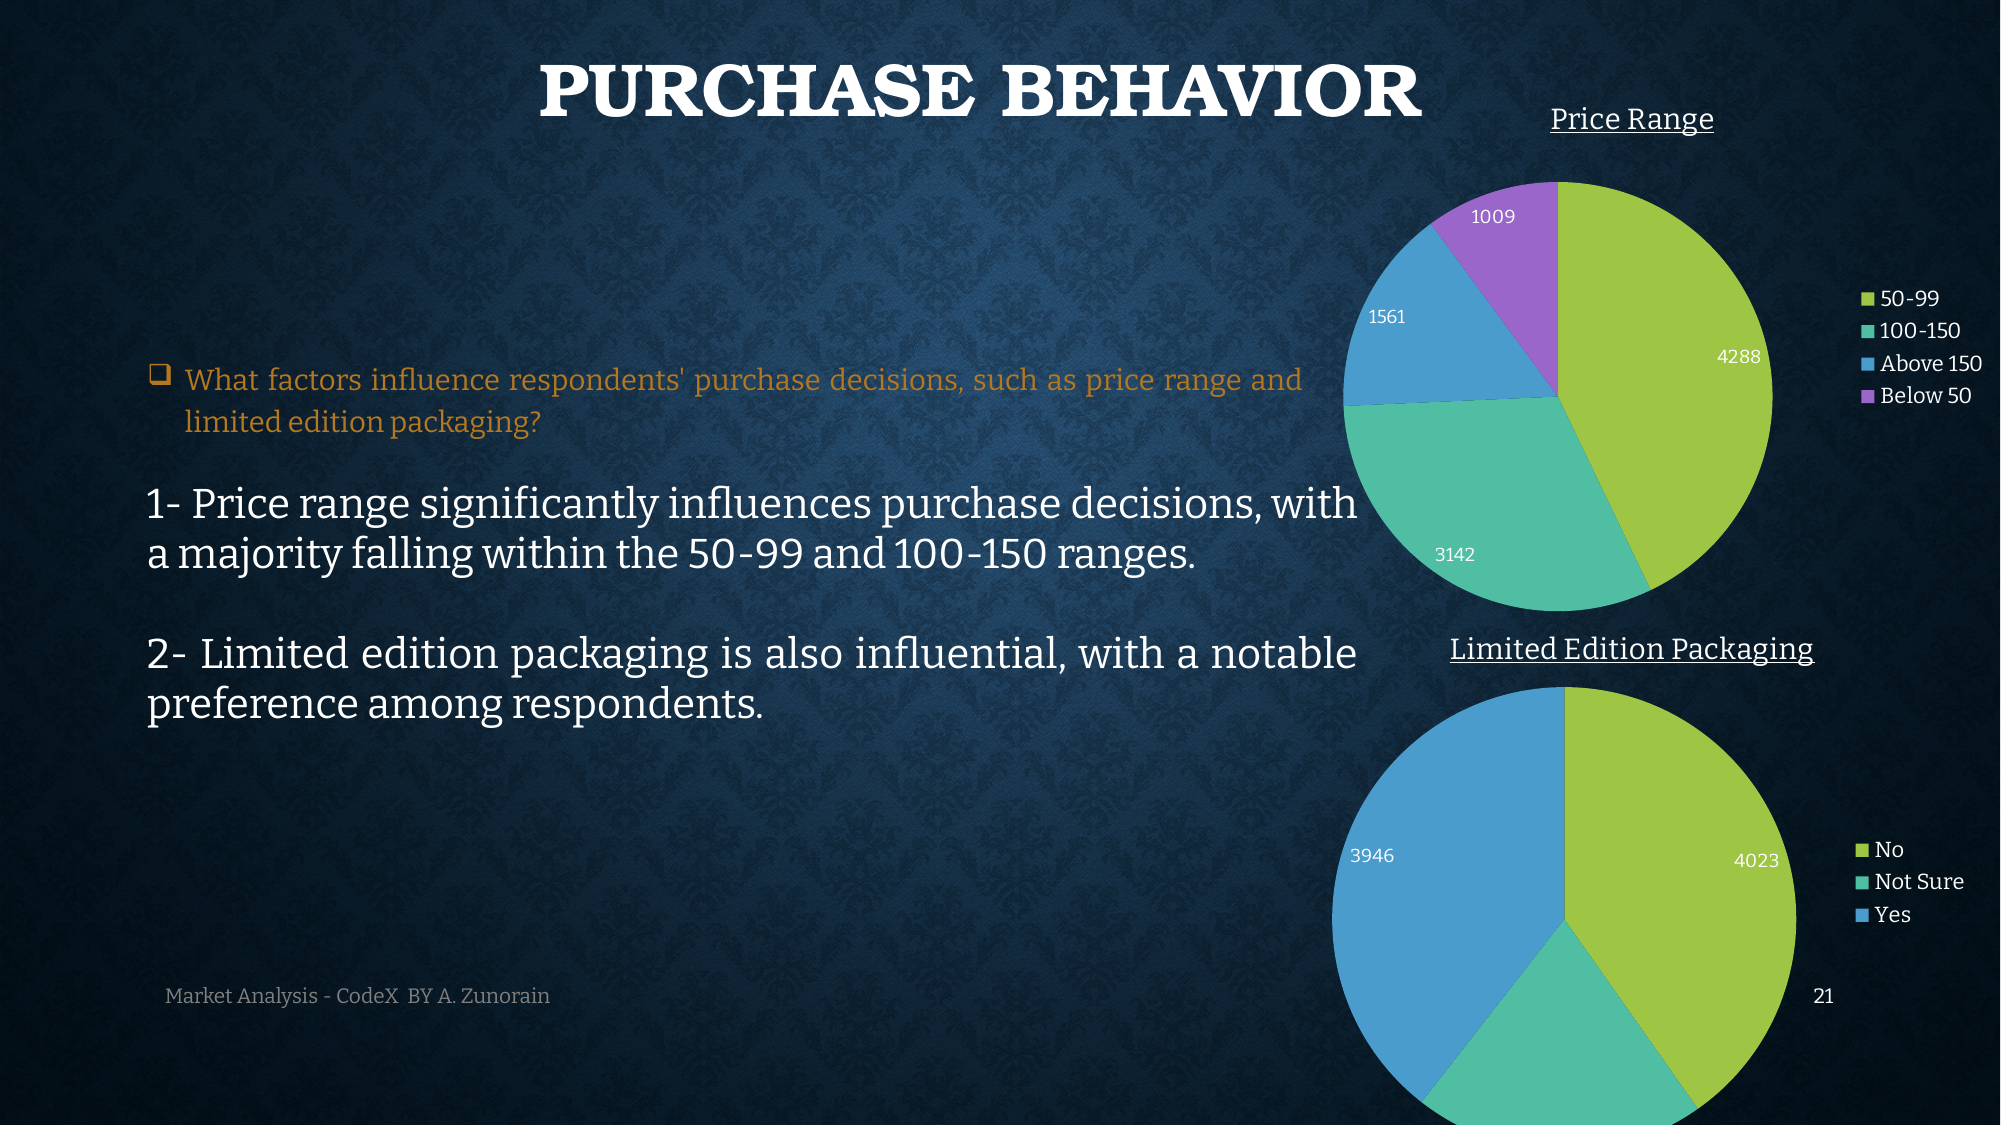

# Purchase Behavior

### Chart: Price Range

| Category | Total |
|---|---|
| 50-99 | 4288.0 |
| 100-150 | 3142.0 |
| Above 150 | 1561.0 |
| Below 50 | 1009.0 |
What factors influence respondents' purchase decisions, such as price range and limited edition packaging?
1- Price range significantly influences purchase decisions, with a majority falling within the 50-99 and 100-150 ranges.

2- Limited edition packaging is also influential, with a notable preference among respondents.

### Chart: Limited Edition Packaging

| Category | Total |
|---|---|
| No | 4023.0 |
| Not Sure | 2031.0 |
| Yes | 3946.0 |
Market Analysis - CodeX  BY A. Zunorain
21